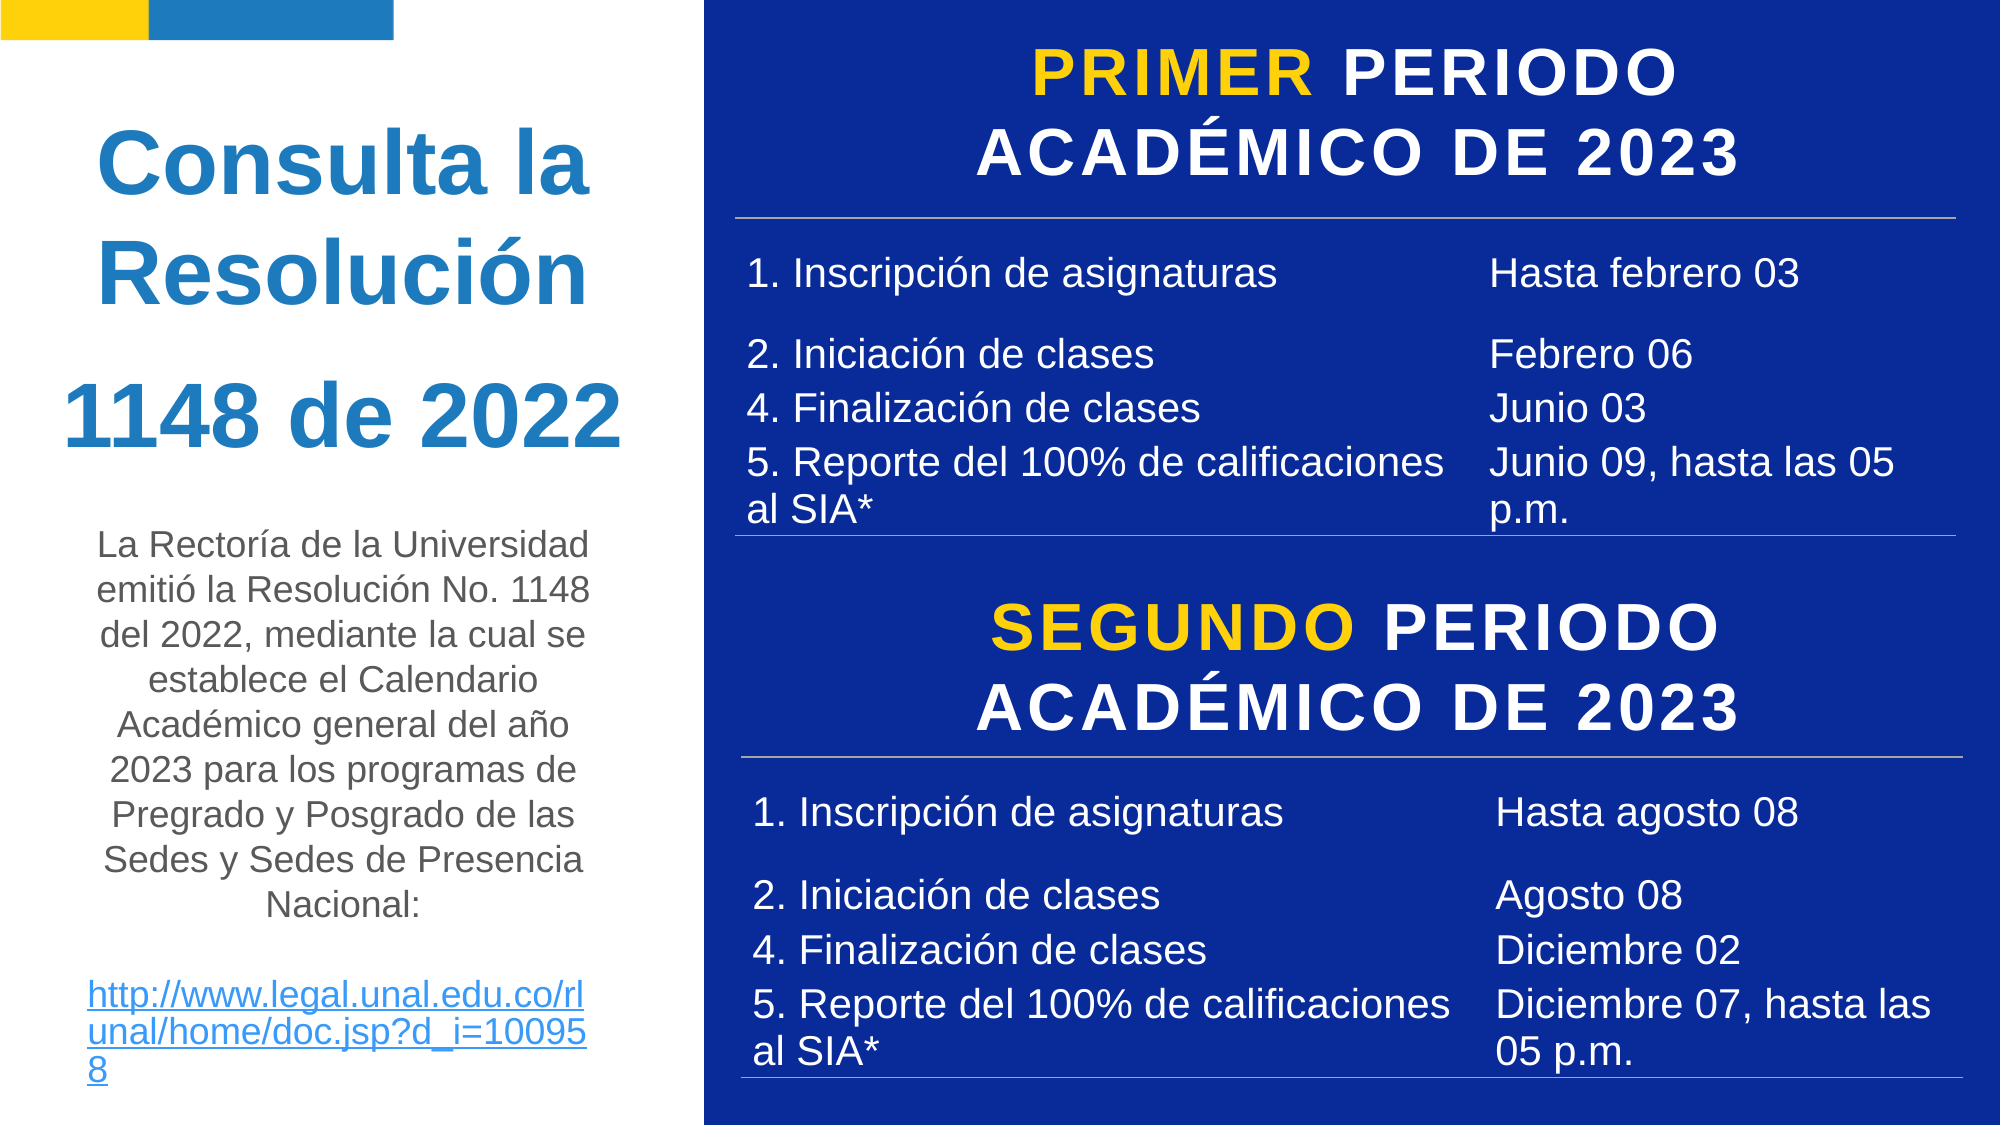

PRIMER PERIODO ACADÉMICO DE 2023
Consulta la Resolución 1148 de 2022
| 1. Inscripción de asignaturas | Hasta febrero 03 |
| --- | --- |
| 2. Iniciación de clases | Febrero 06 |
| 4. Finalización de clases | Junio 03 |
| 5. Reporte del 100% de calificaciones al SIA\* | Junio 09, hasta las 05 p.m. |
La Rectoría de la Universidad emitió la Resolución No. 1148 del 2022, mediante la cual se establece el Calendario Académico general del año 2023 para los programas de Pregrado y Posgrado de las Sedes y Sedes de Presencia Nacional:

http://www.legal.unal.edu.co/rlunal/home/doc.jsp?d_i=100958
Texto importante
texto importante
SEGUNDO PERIODO ACADÉMICO DE 2023
| 1. Inscripción de asignaturas | Hasta agosto 08 |
| --- | --- |
| 2. Iniciación de clases | Agosto 08 |
| 4. Finalización de clases | Diciembre 02 |
| 5. Reporte del 100% de calificaciones al SIA\* | Diciembre 07, hasta las 05 p.m. |